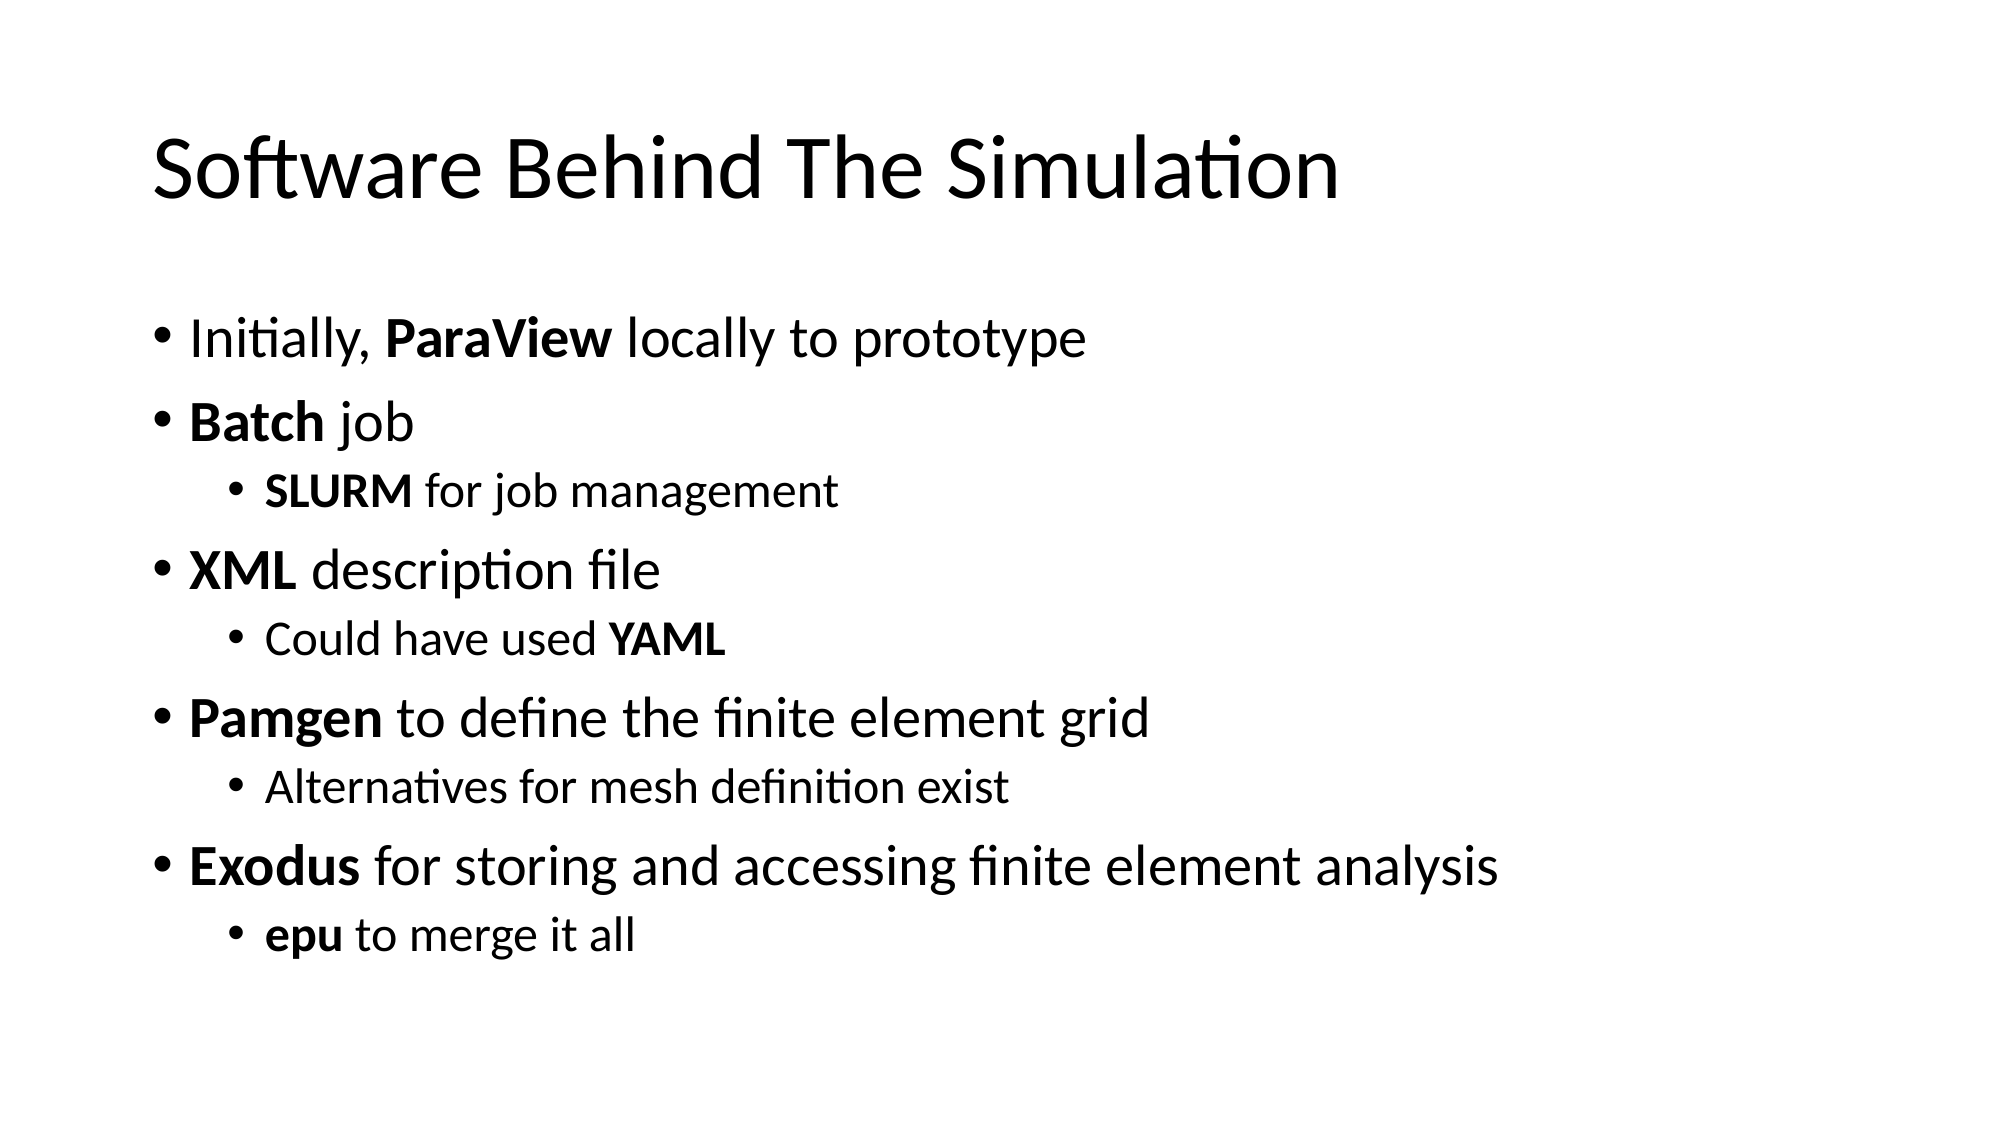

# Software Behind The Simulation
Initially, ParaView locally to prototype
Batch job
SLURM for job management
XML description file
Could have used YAML
Pamgen to define the finite element grid
Alternatives for mesh definition exist
Exodus for storing and accessing finite element analysis
epu to merge it all